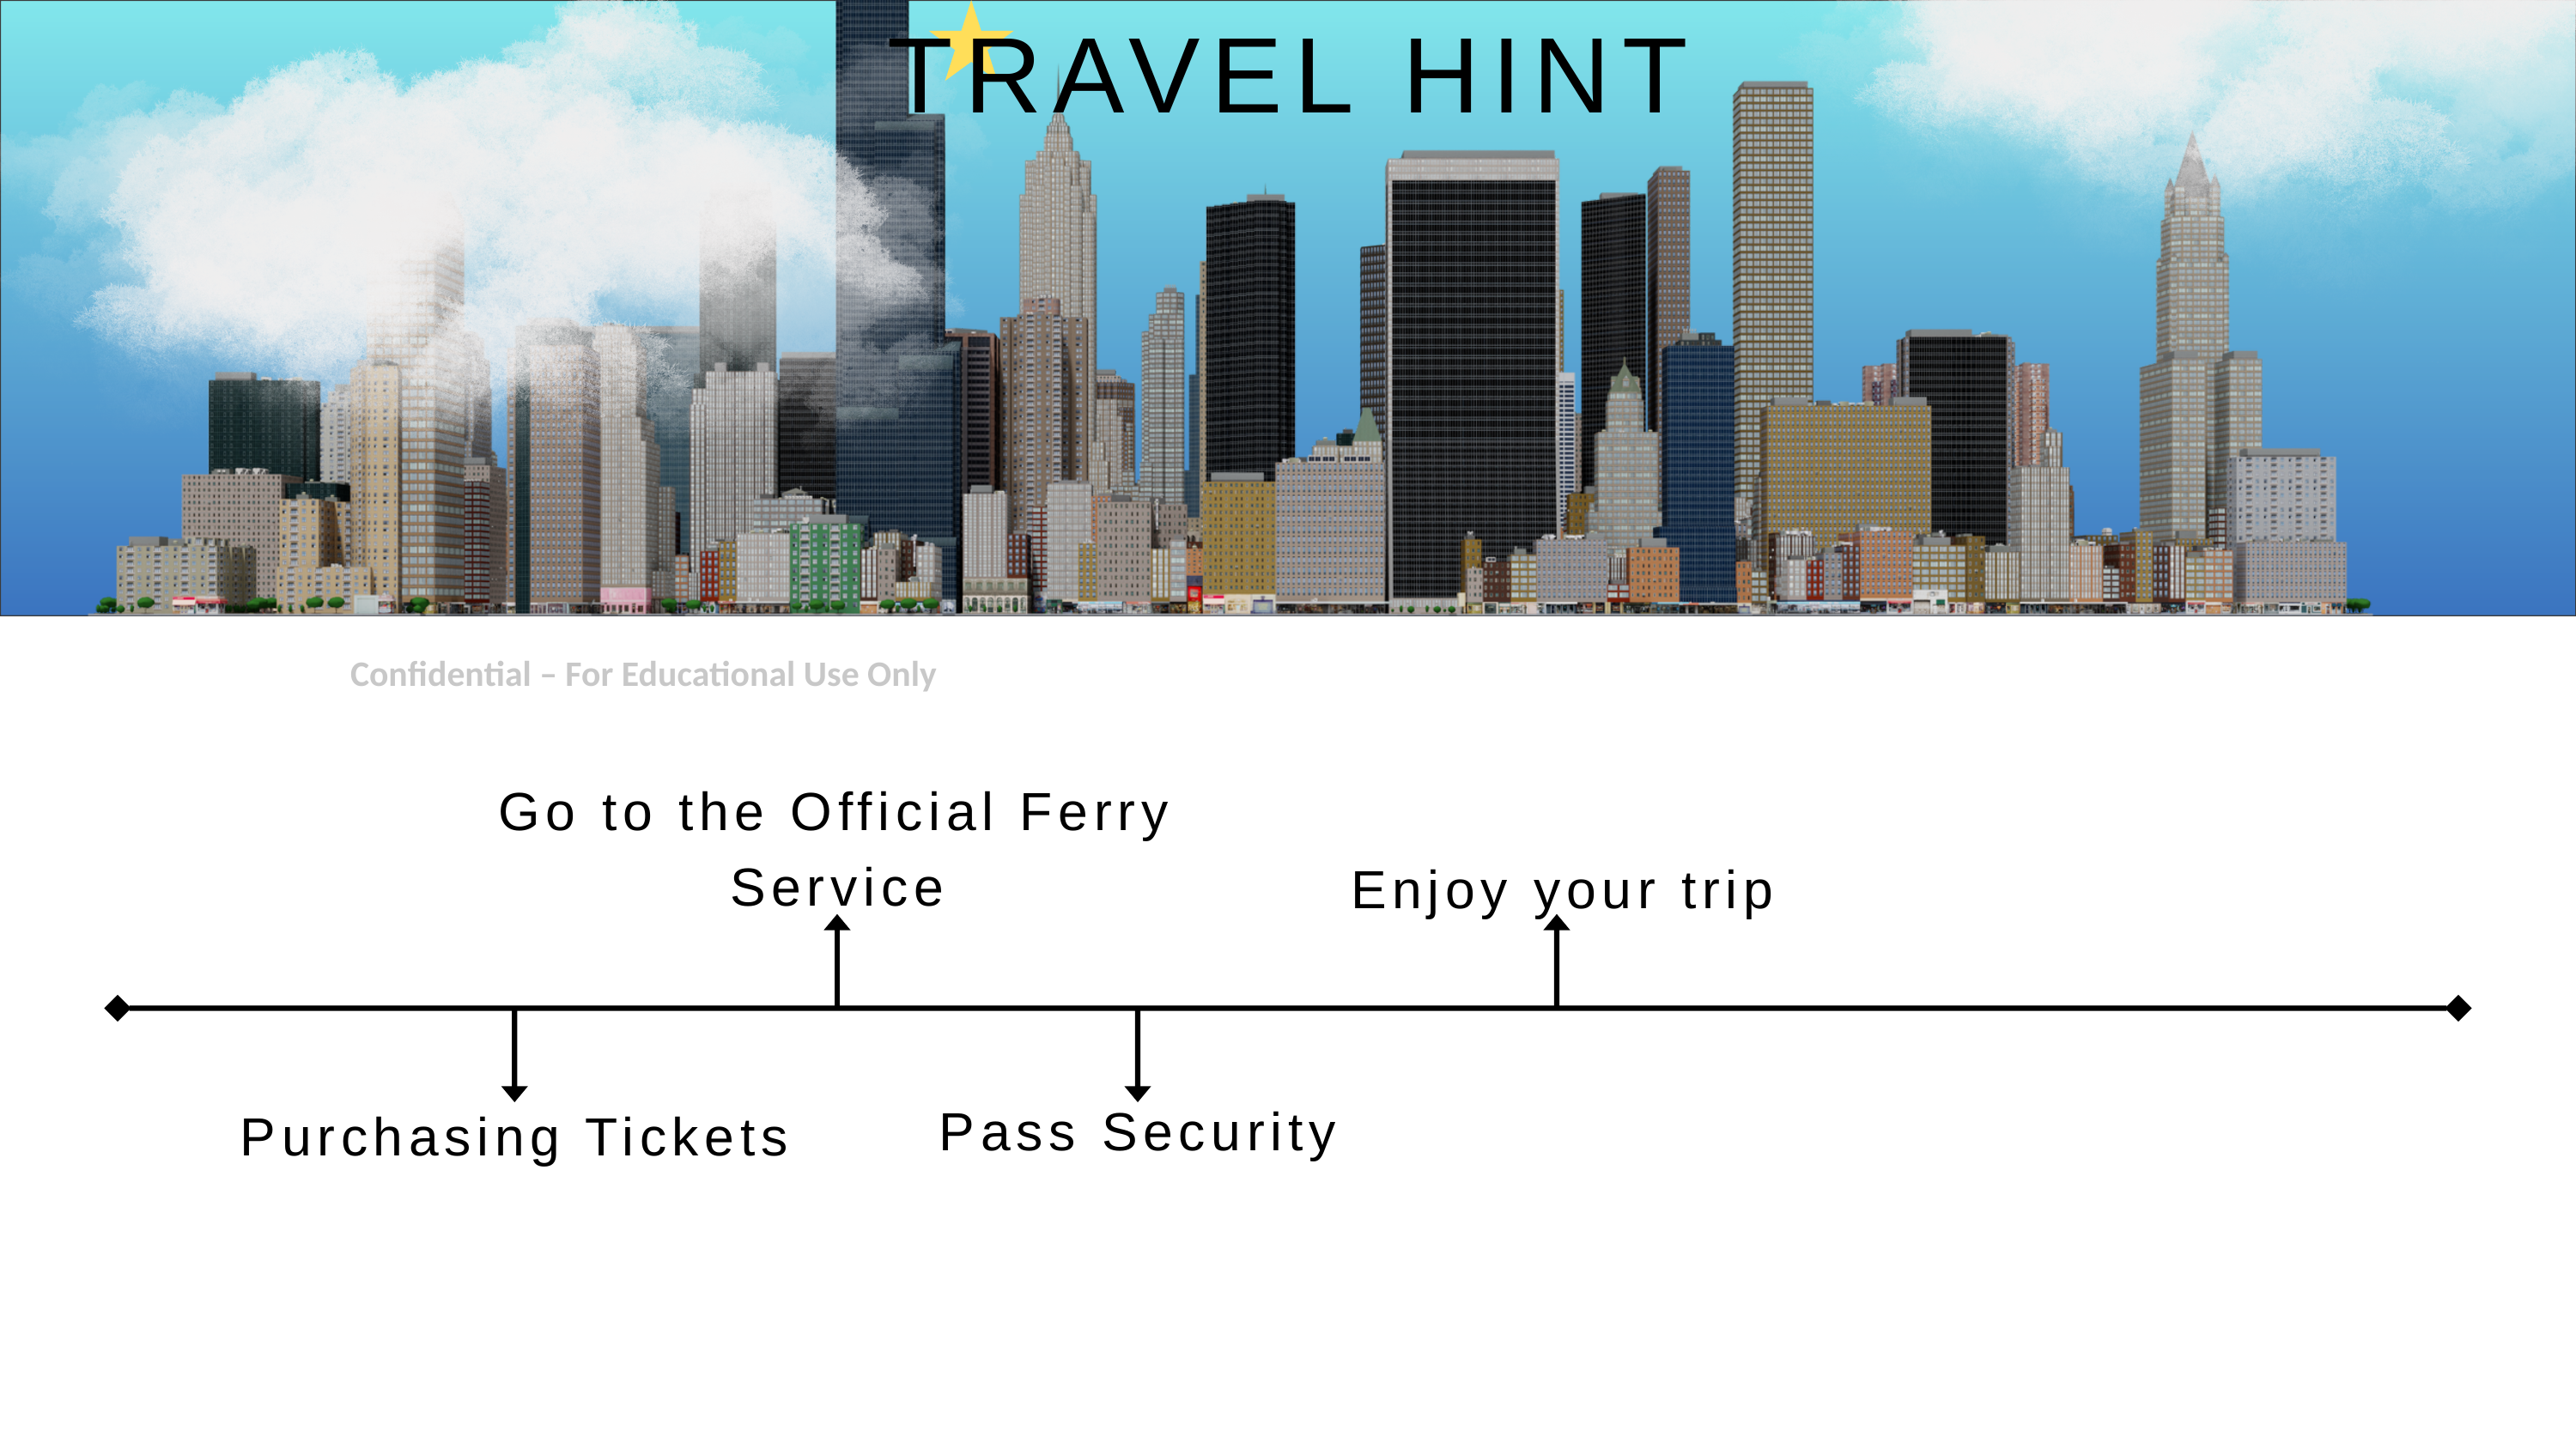

TRAVEL HINT

Confidential – For Educational Use Only
Go to the Official Ferry Service
Enjoy your trip

Pass Security
Purchasing Tickets